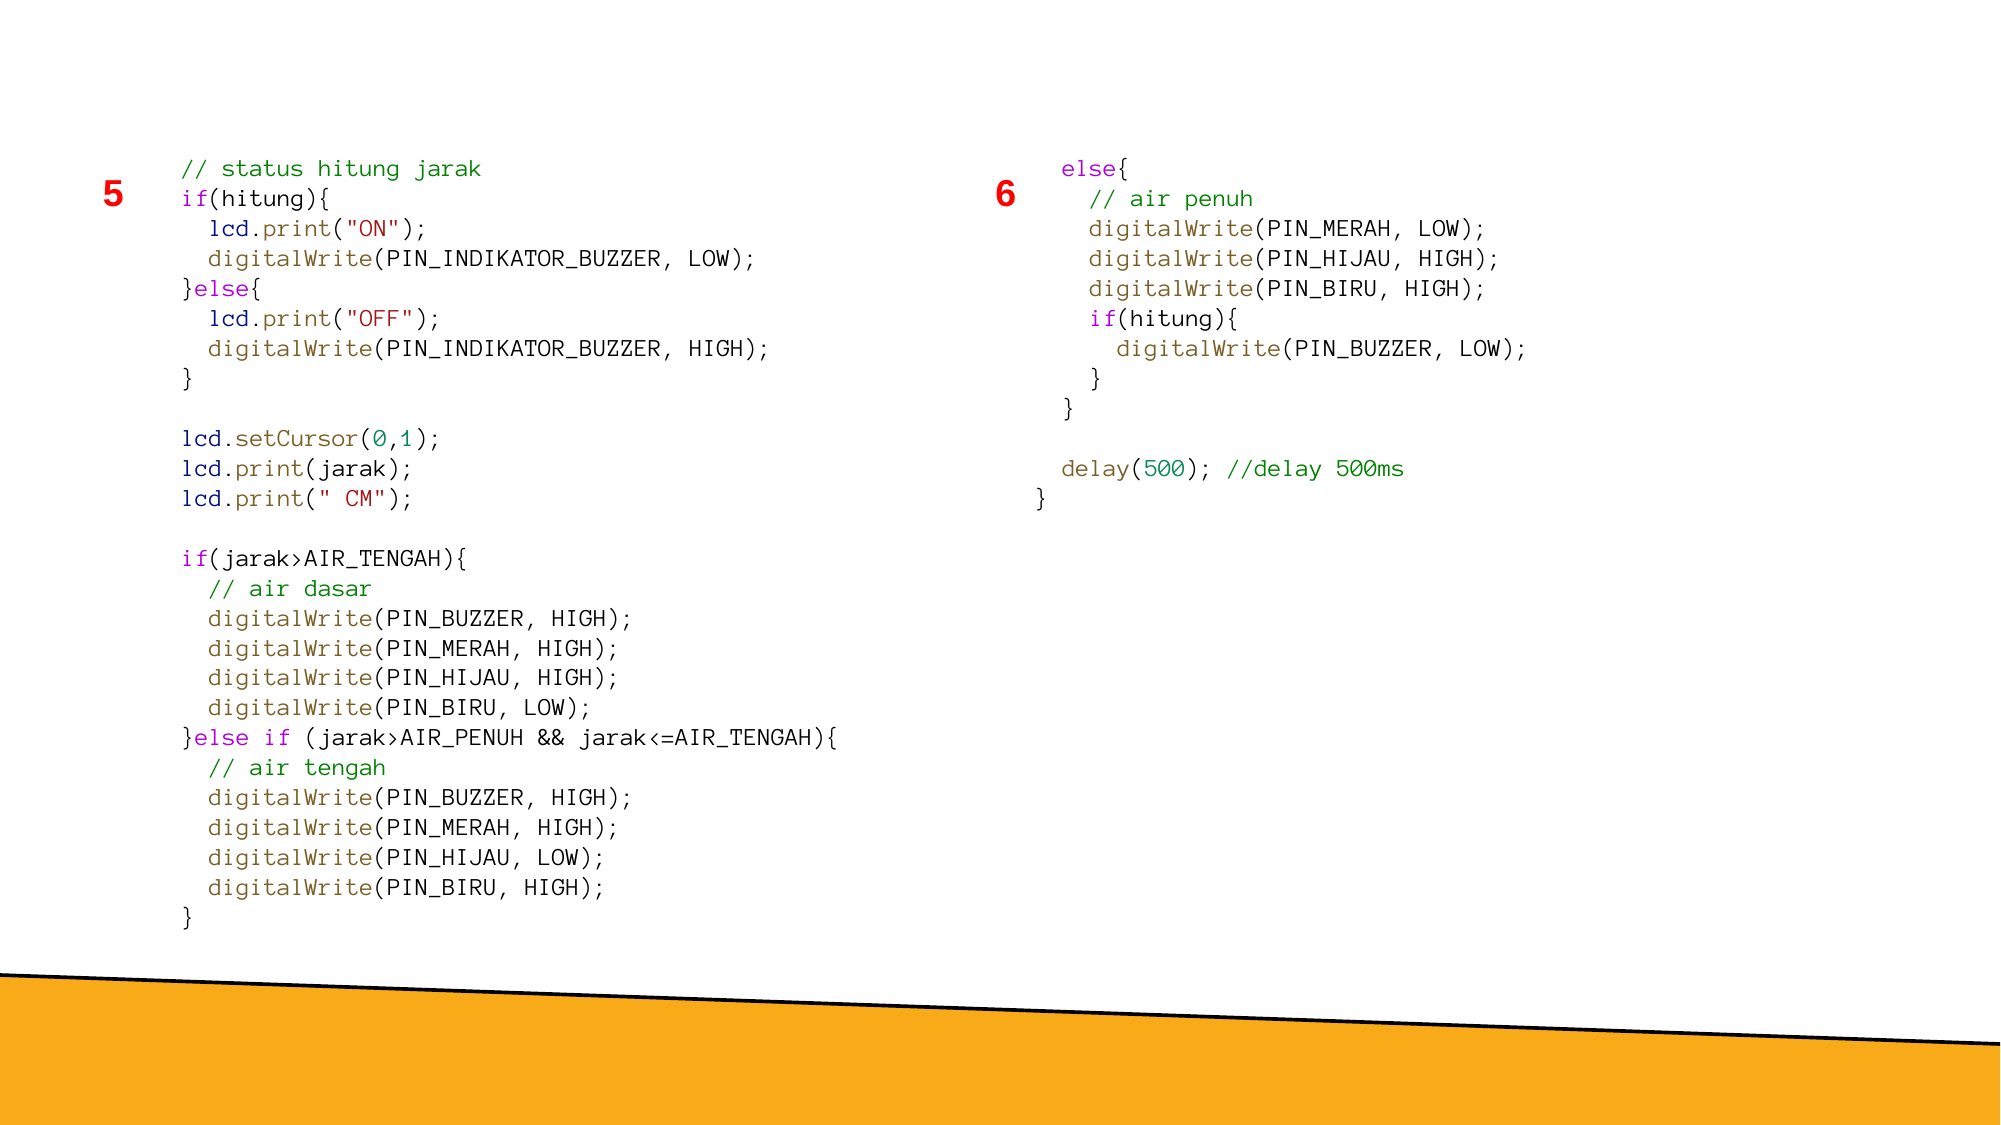

else{
    // air penuh
    digitalWrite(PIN_MERAH, LOW);
    digitalWrite(PIN_HIJAU, HIGH);
    digitalWrite(PIN_BIRU, HIGH);
    if(hitung){
      digitalWrite(PIN_BUZZER, LOW);
    }
  }
  delay(500); //delay 500ms
}

  // status hitung jarak
  if(hitung){
    lcd.print("ON");
    digitalWrite(PIN_INDIKATOR_BUZZER, LOW);
  }else{
    lcd.print("OFF");
    digitalWrite(PIN_INDIKATOR_BUZZER, HIGH);
  }
  lcd.setCursor(0,1);
  lcd.print(jarak);
  lcd.print(" CM");

  if(jarak>AIR_TENGAH){
    // air dasar
    digitalWrite(PIN_BUZZER, HIGH);
    digitalWrite(PIN_MERAH, HIGH);
    digitalWrite(PIN_HIJAU, HIGH);
    digitalWrite(PIN_BIRU, LOW);
  }else if (jarak>AIR_PENUH && jarak<=AIR_TENGAH){
    // air tengah
    digitalWrite(PIN_BUZZER, HIGH);
    digitalWrite(PIN_MERAH, HIGH);
    digitalWrite(PIN_HIJAU, LOW);
    digitalWrite(PIN_BIRU, HIGH);
  }
5
6